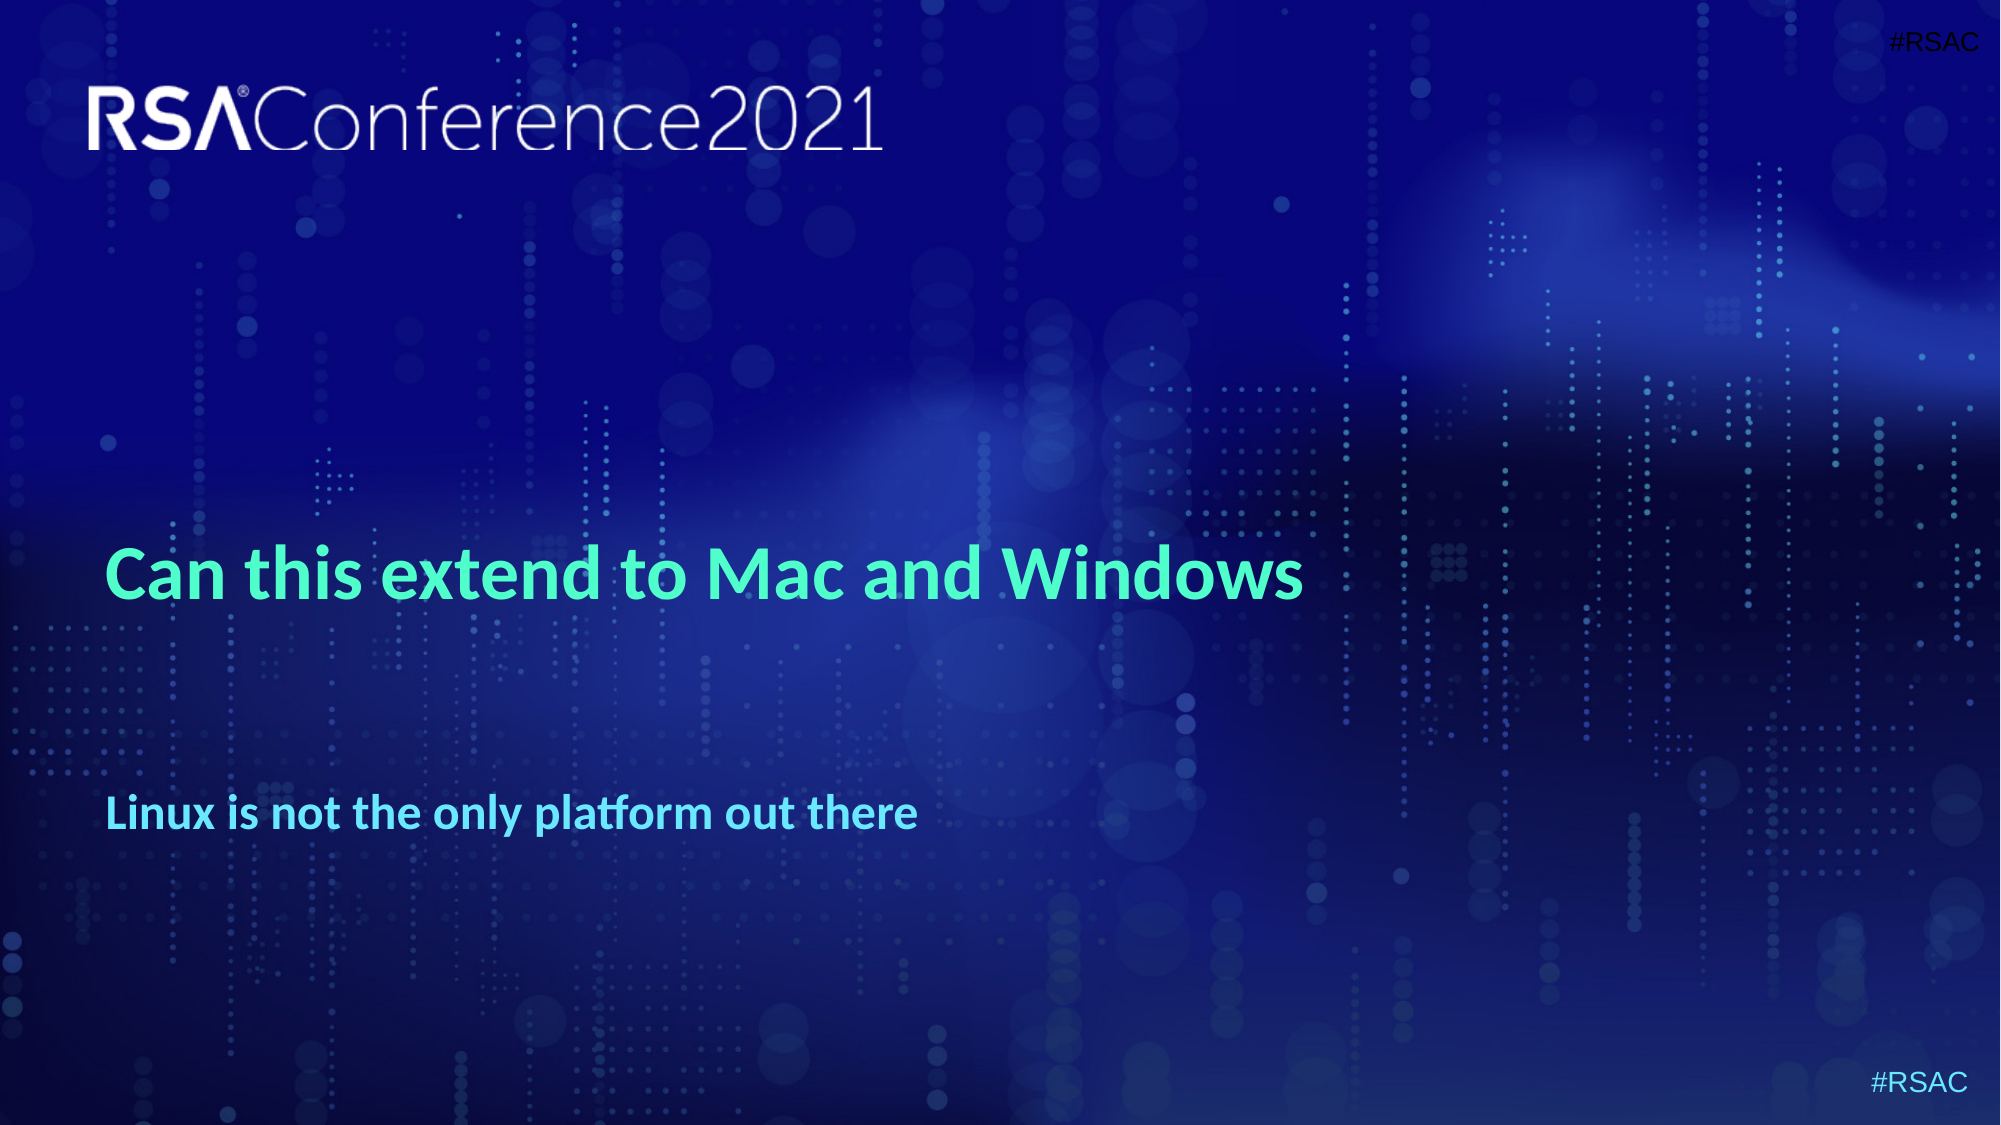

# Can this extend to Mac and Windows
Linux is not the only platform out there